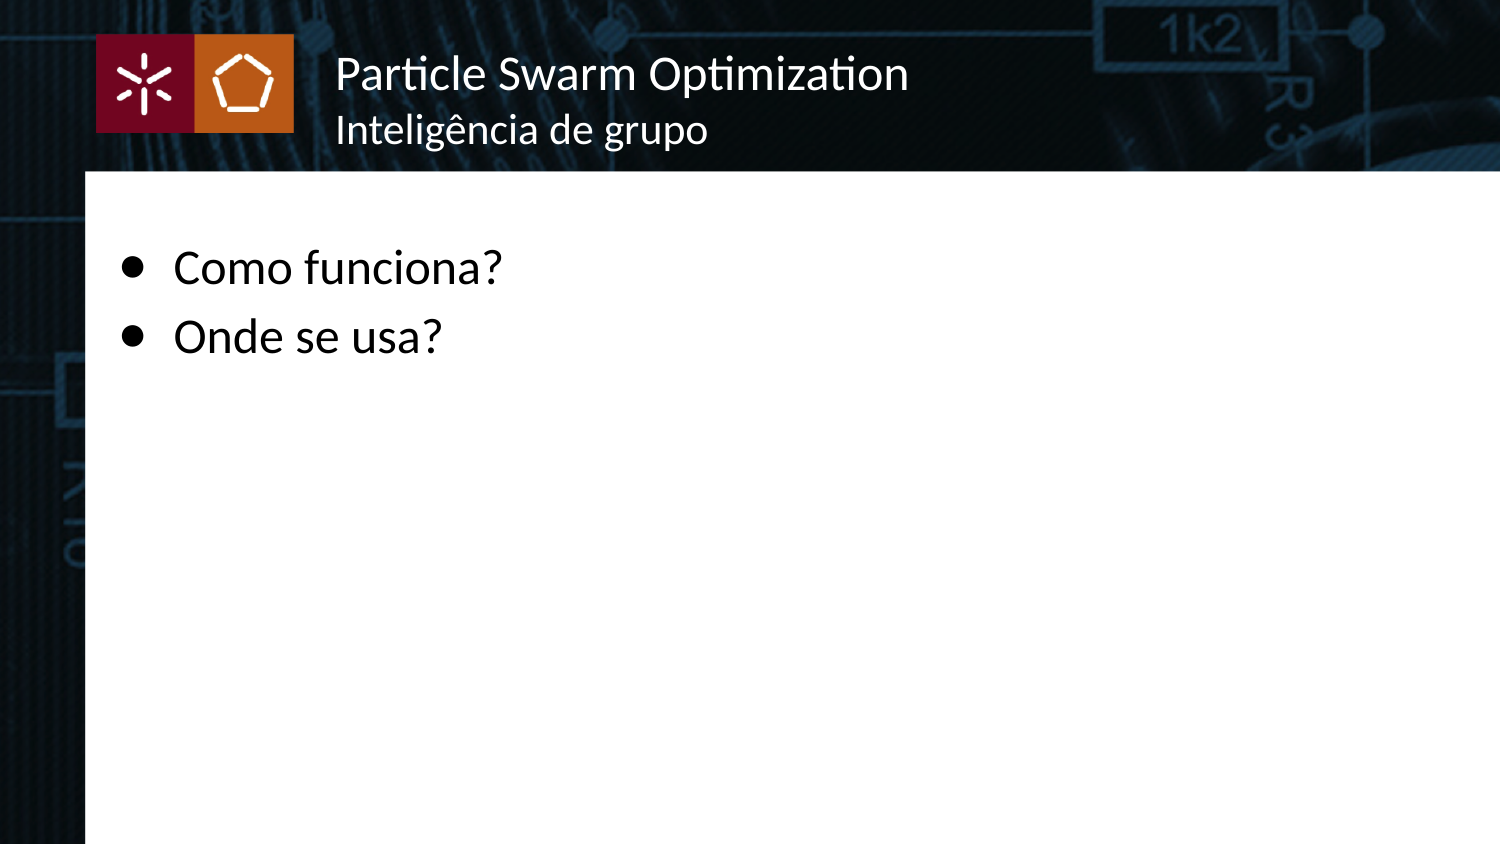

Particle Swarm Optimization
Inteligência de grupo
Como funciona?
Onde se usa?